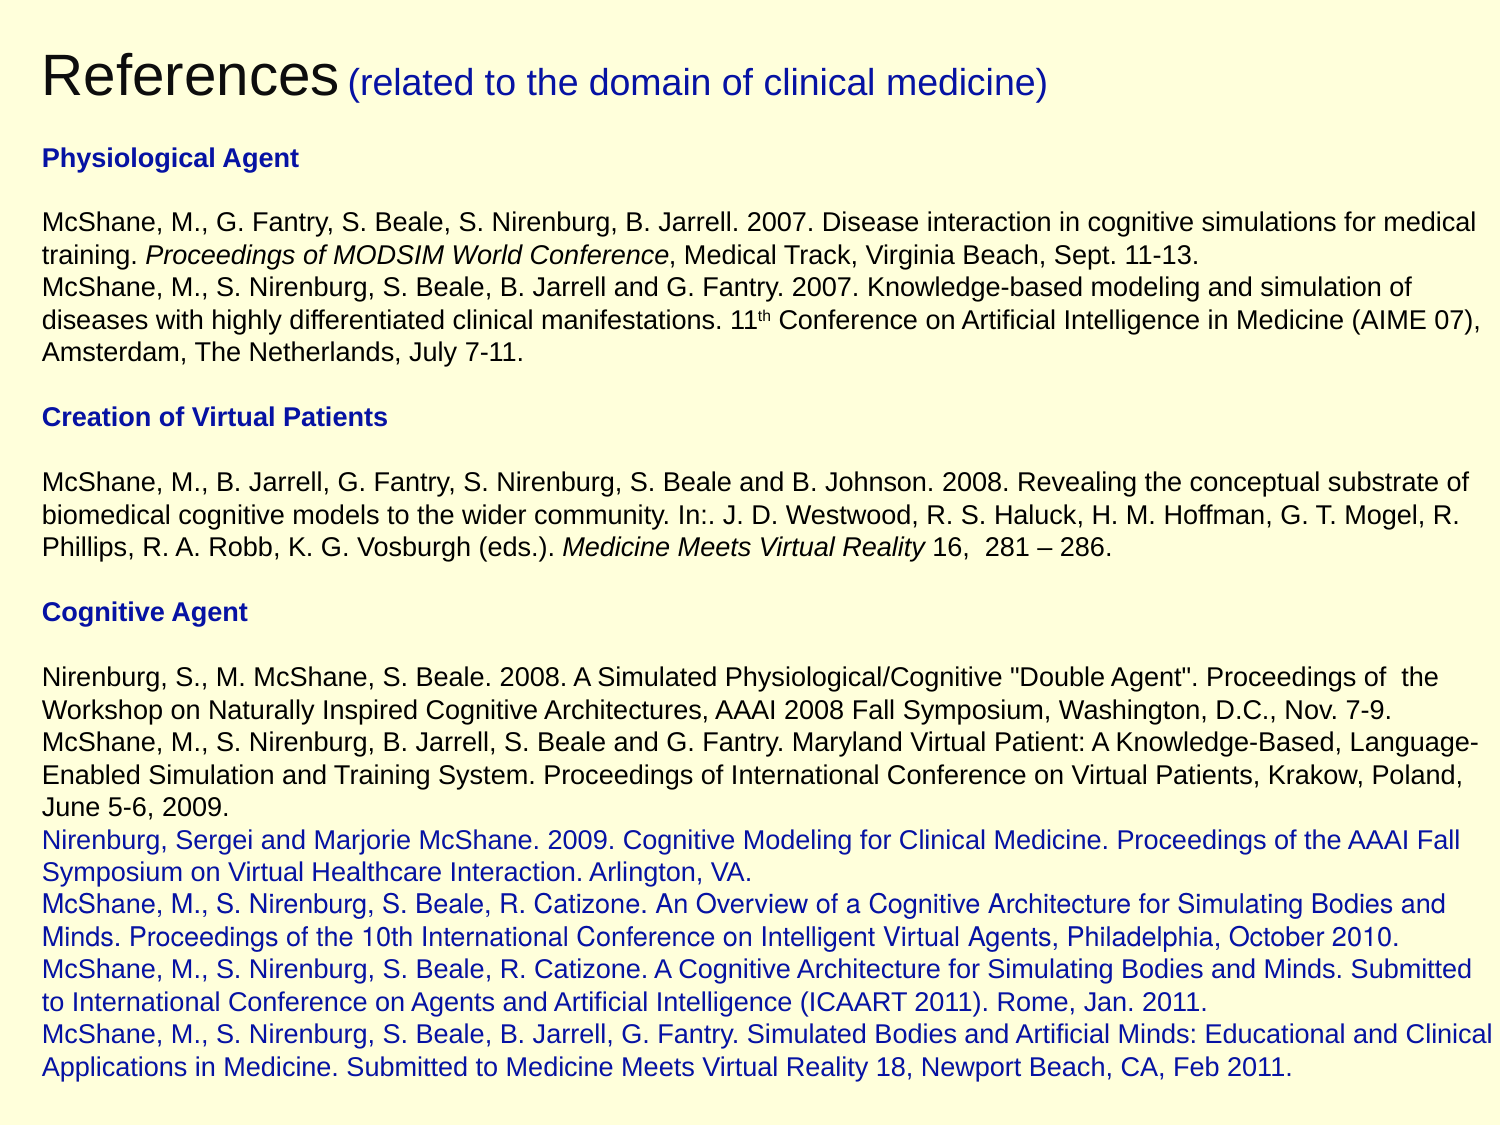

References (related to the domain of clinical medicine)
Physiological Agent

McShane, M., G. Fantry, S. Beale, S. Nirenburg, B. Jarrell. 2007. Disease interaction in cognitive simulations for medical training. Proceedings of MODSIM World Conference, Medical Track, Virginia Beach, Sept. 11-13.
McShane, M., S. Nirenburg, S. Beale, B. Jarrell and G. Fantry. 2007. Knowledge-based modeling and simulation of diseases with highly differentiated clinical manifestations. 11th Conference on Artificial Intelligence in Medicine (AIME 07), Amsterdam, The Netherlands, July 7-11.

Creation of Virtual Patients

McShane, M., B. Jarrell, G. Fantry, S. Nirenburg, S. Beale and B. Johnson. 2008. Revealing the conceptual substrate of biomedical cognitive models to the wider community. In:. J. D. Westwood, R. S. Haluck, H. M. Hoffman, G. T. Mogel, R. Phillips, R. A. Robb, K. G. Vosburgh (eds.). Medicine Meets Virtual Reality 16,  281 – 286.

Cognitive Agent

Nirenburg, S., M. McShane, S. Beale. 2008. A Simulated Physiological/Cognitive "Double Agent". Proceedings of  the Workshop on Naturally Inspired Cognitive Architectures, AAAI 2008 Fall Symposium, Washington, D.C., Nov. 7-9.
McShane, M., S. Nirenburg, B. Jarrell, S. Beale and G. Fantry. Maryland Virtual Patient: A Knowledge-Based, Language-Enabled Simulation and Training System. Proceedings of International Conference on Virtual Patients, Krakow, Poland, June 5-6, 2009.
Nirenburg, Sergei and Marjorie McShane. 2009. Cognitive Modeling for Clinical Medicine. Proceedings of the AAAI Fall Symposium on Virtual Healthcare Interaction. Arlington, VA.
McShane, M., S. Nirenburg, S. Beale, R. Catizone. An Overview of a Cognitive Architecture for Simulating Bodies and Minds. Proceedings of the 10th International Conference on Intelligent Virtual Agents, Philadelphia, October 2010.
McShane, M., S. Nirenburg, S. Beale, R. Catizone. A Cognitive Architecture for Simulating Bodies and Minds. Submitted to International Conference on Agents and Artificial Intelligence (ICAART 2011). Rome, Jan. 2011.
McShane, M., S. Nirenburg, S. Beale, B. Jarrell, G. Fantry. Simulated Bodies and Artificial Minds: Educational and Clinical Applications in Medicine. Submitted to Medicine Meets Virtual Reality 18, Newport Beach, CA, Feb 2011.